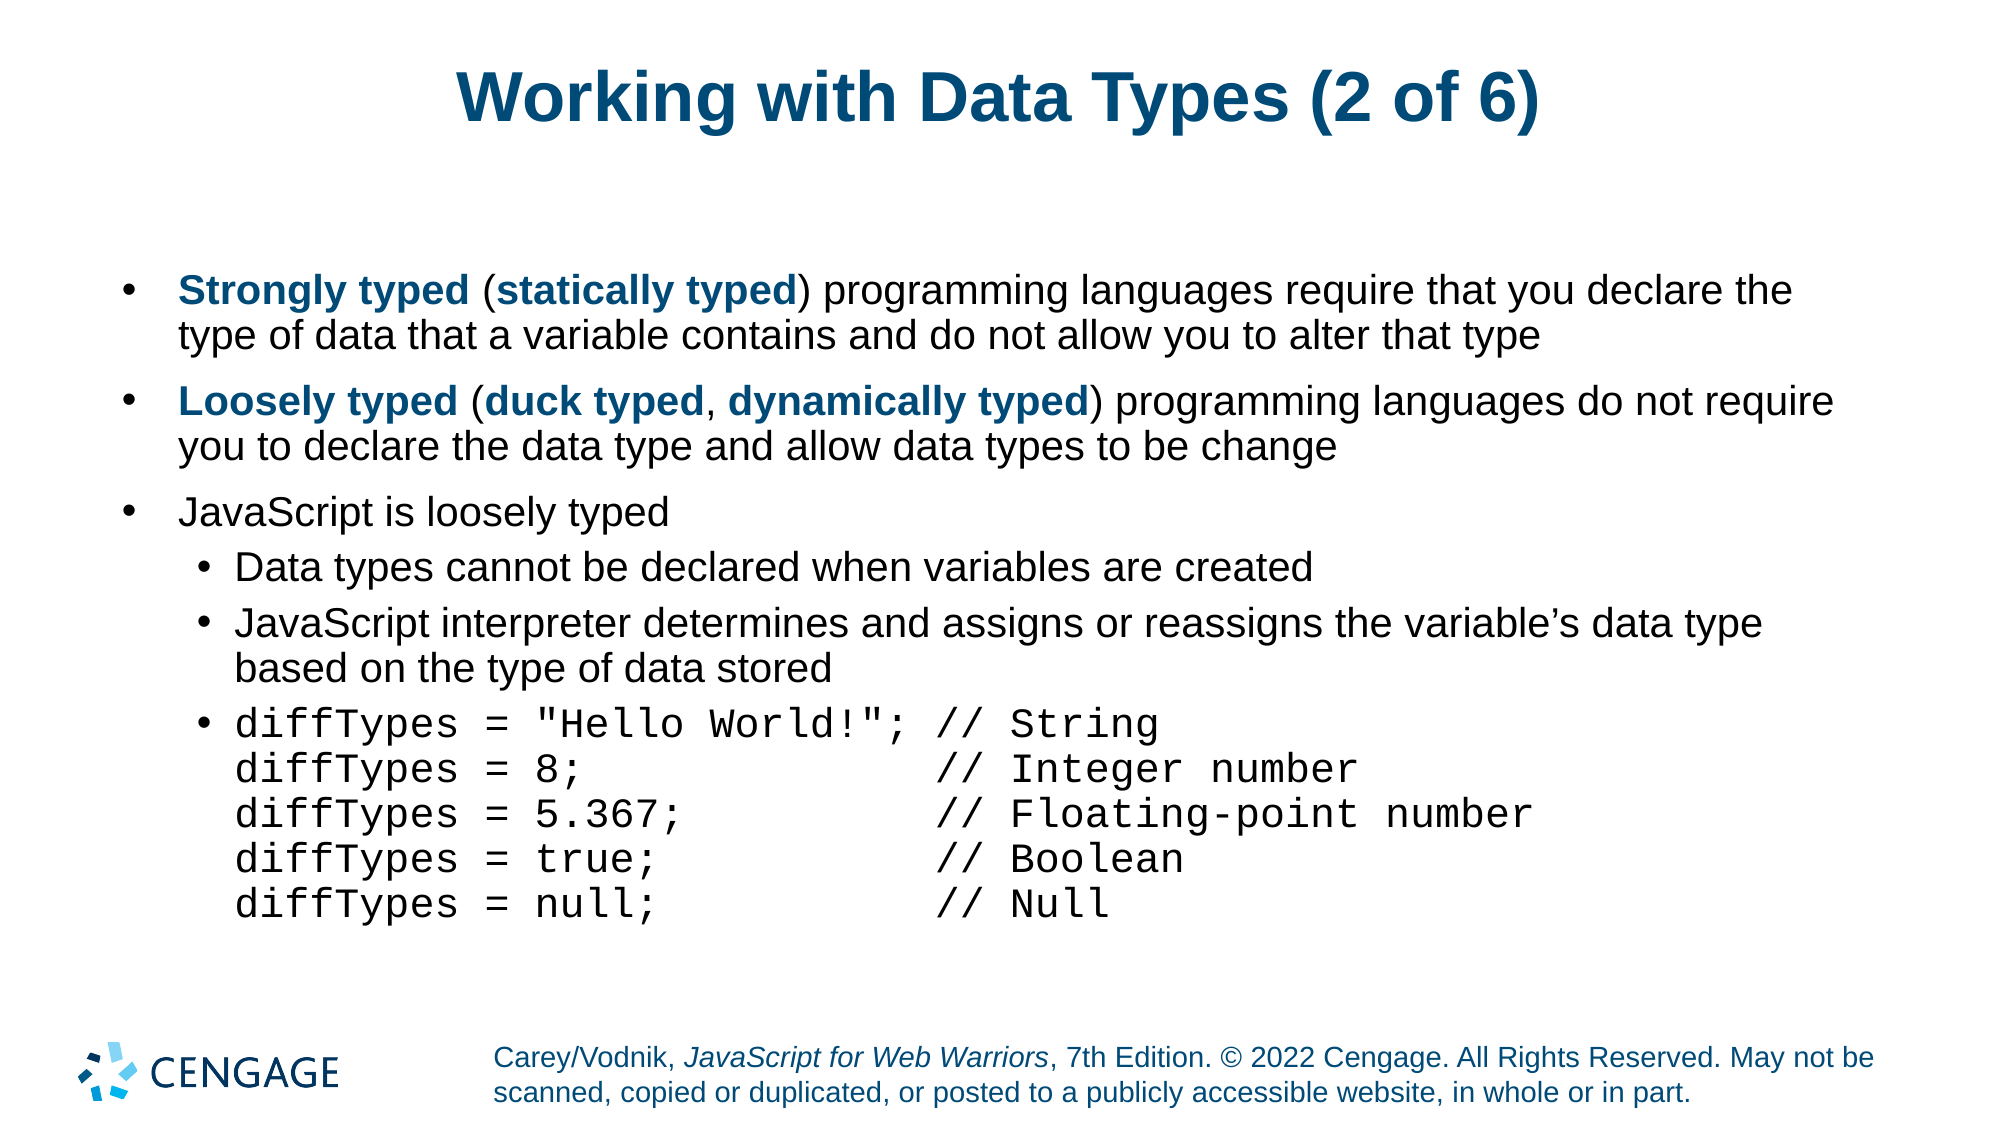

# Working with Data Types (2 of 6)
Strongly typed (statically typed) programming languages require that you declare the type of data that a variable contains and do not allow you to alter that type
Loosely typed (duck typed, dynamically typed) programming languages do not require you to declare the data type and allow data types to be change
JavaScript is loosely typed
Data types cannot be declared when variables are created
JavaScript interpreter determines and assigns or reassigns the variable’s data type based on the type of data stored
diffTypes = "Hello World!"; // String
diffTypes = 8;              // Integer number
diffTypes = 5.367;          // Floating-point number
diffTypes = true;           // Boolean
diffTypes = null;           // Null